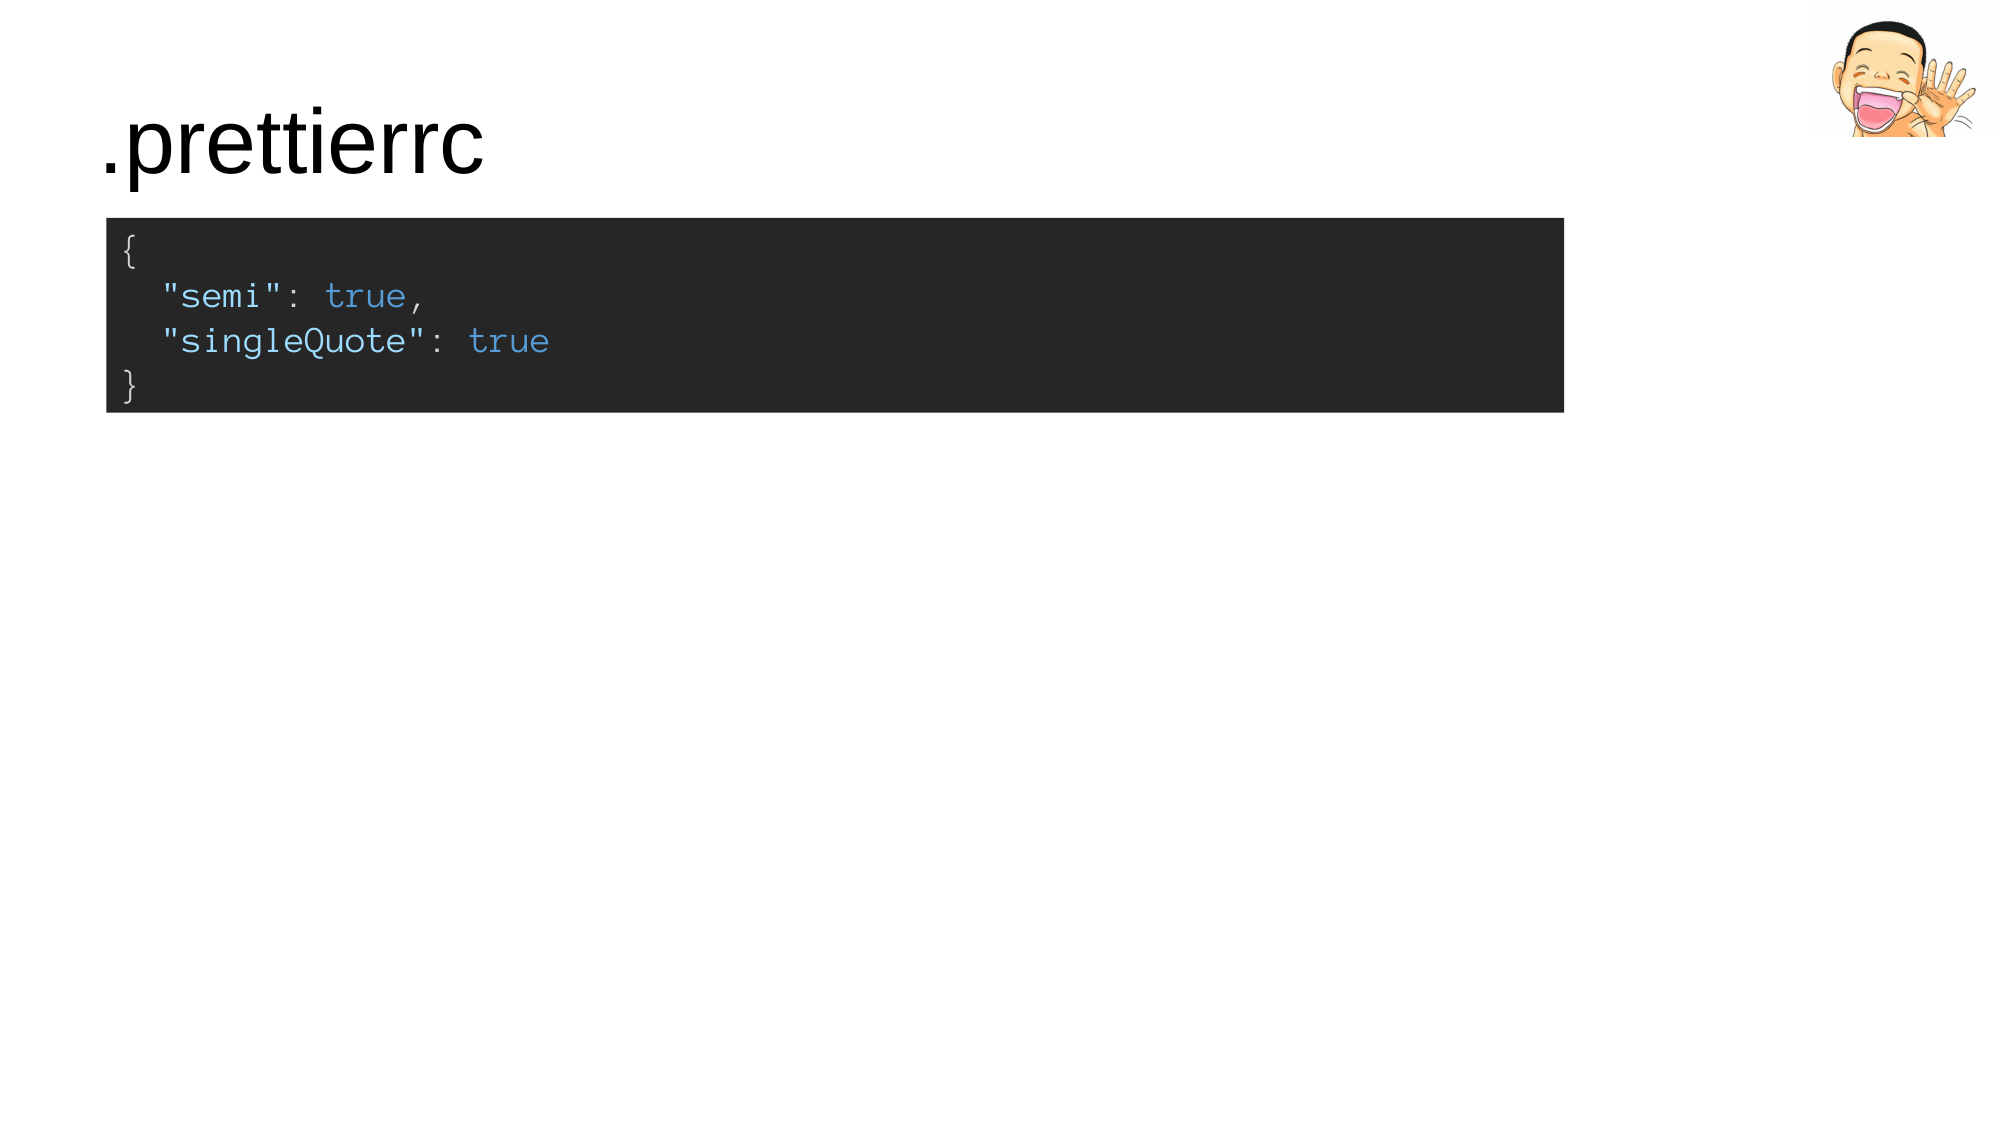

# .prettierrc
{
  "semi": true,
  "singleQuote": true
}